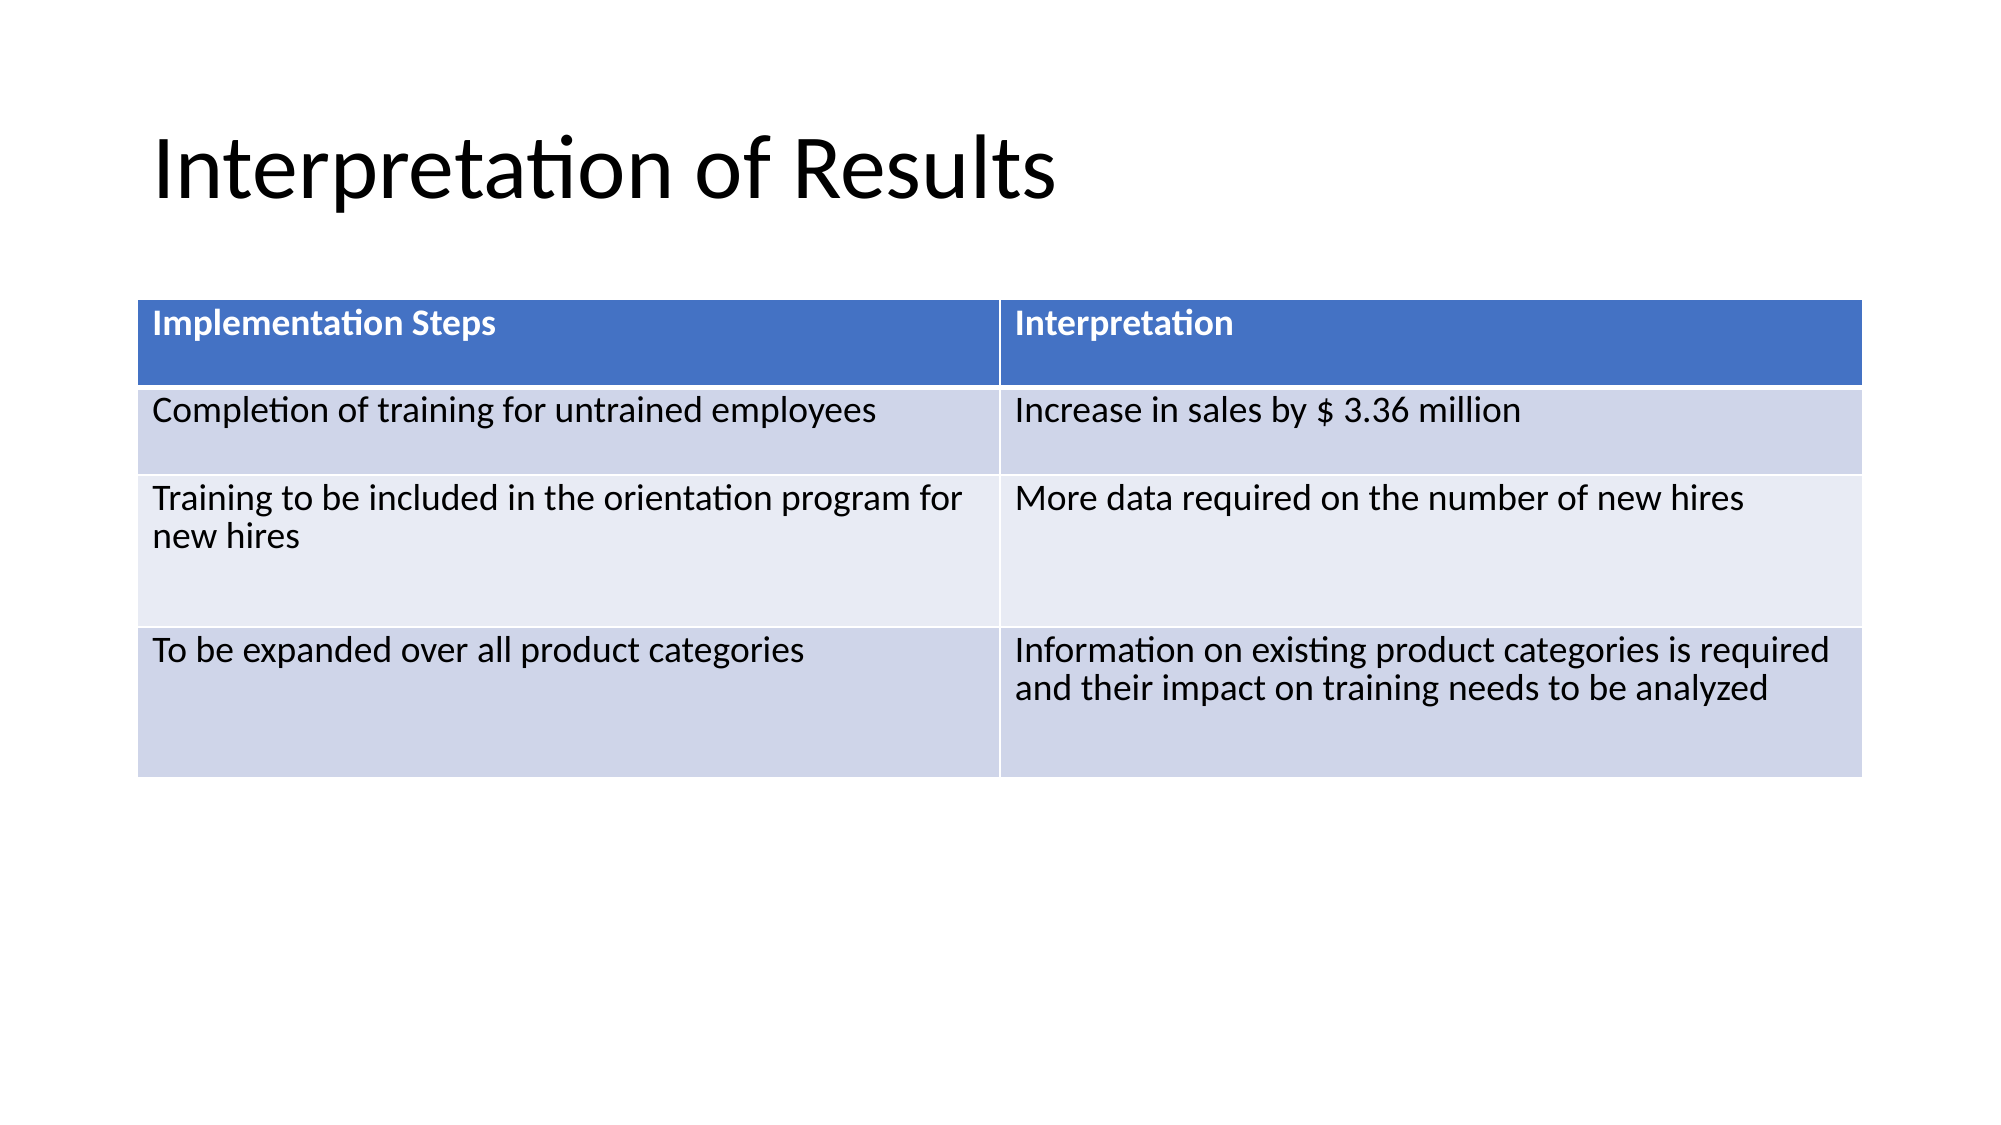

# Interpretation of Results
| Implementation Steps | Interpretation |
| --- | --- |
| Completion of training for untrained employees | Increase in sales by $ 3.36 million |
| Training to be included in the orientation program for new hires | More data required on the number of new hires |
| To be expanded over all product categories | Information on existing product categories is required and their impact on training needs to be analyzed |